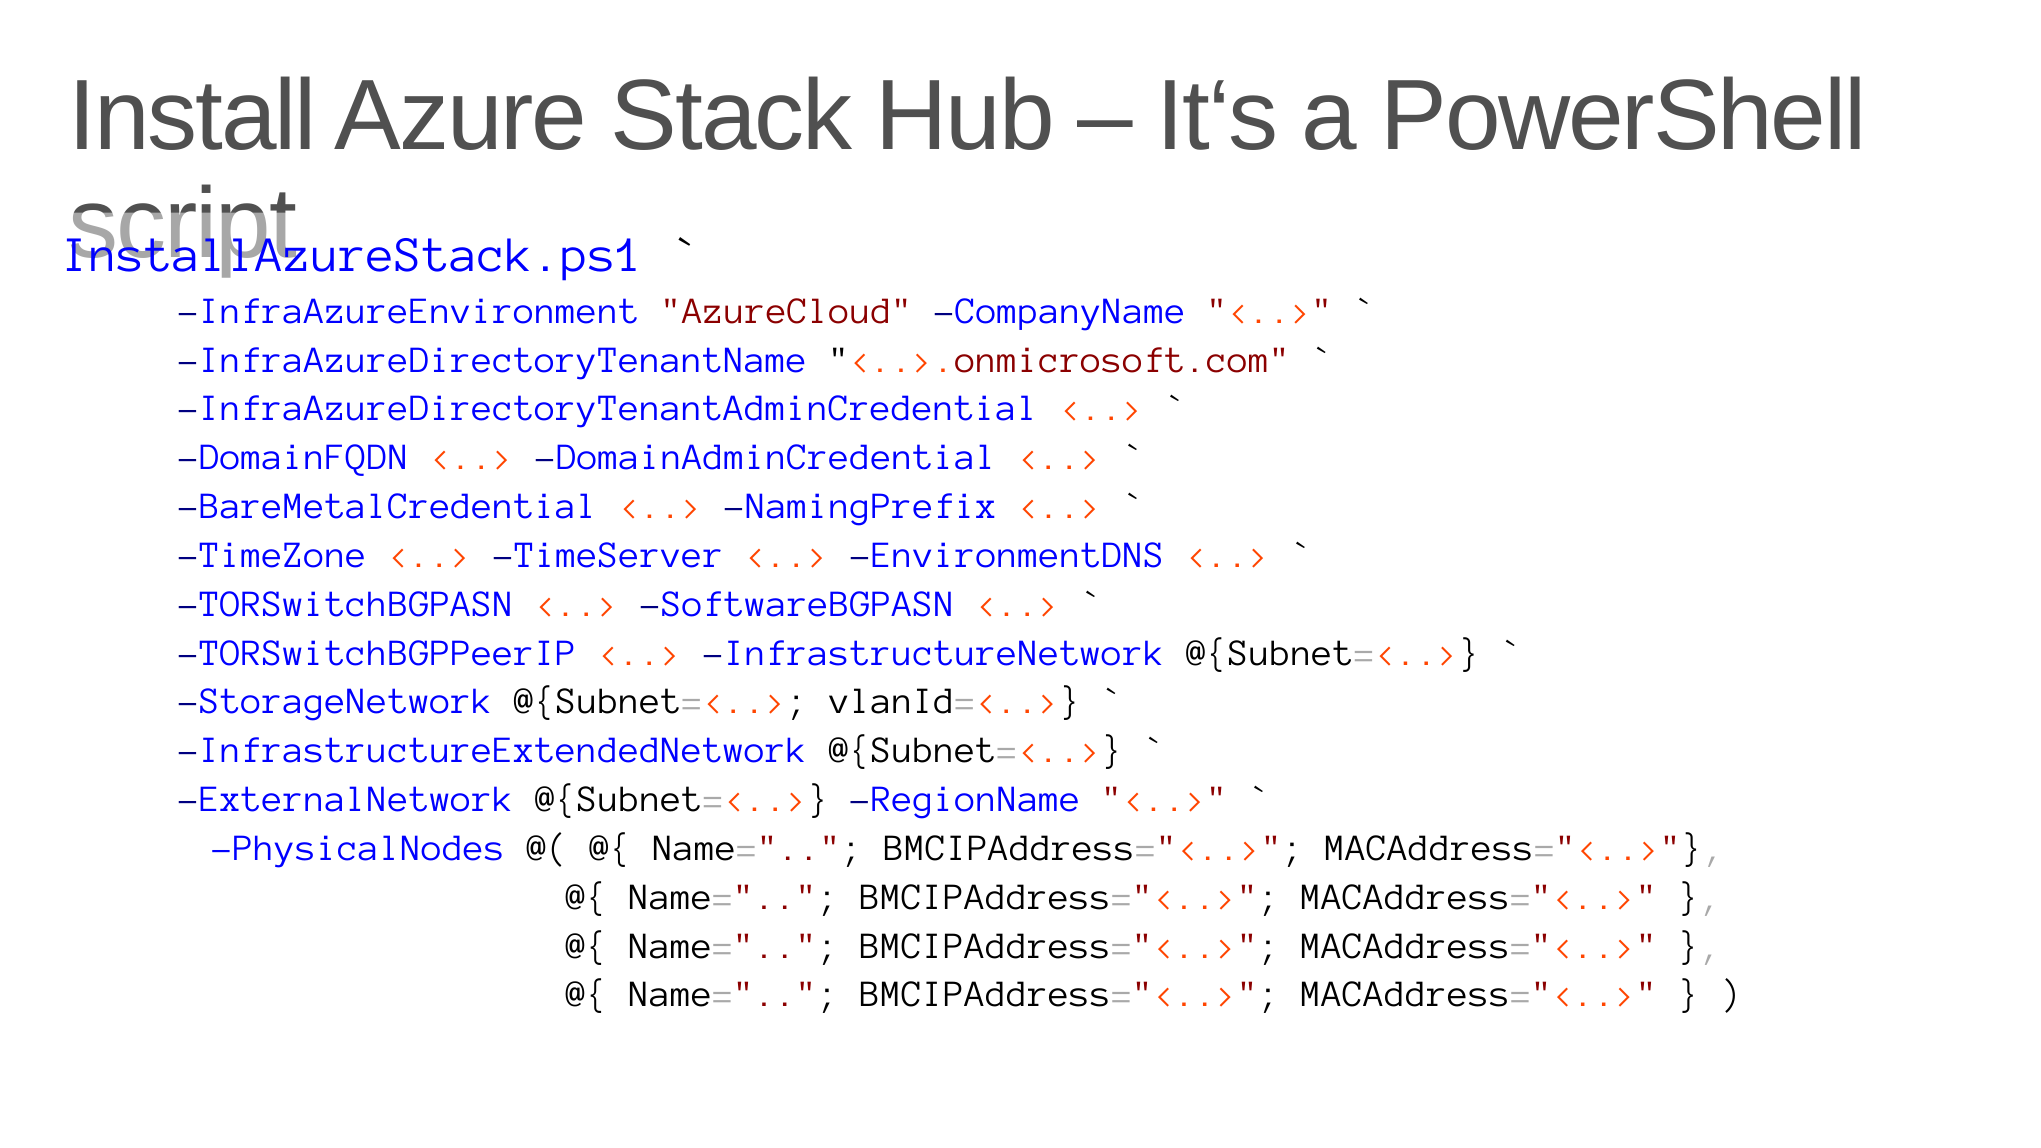

# Install Azure Stack Hub – It‘s a PowerShell script
InstallAzureStack.ps1 `
-InfraAzureEnvironment "AzureCloud" -CompanyName "<..>" `
-InfraAzureDirectoryTenantName "<..>.onmicrosoft.com" `
-InfraAzureDirectoryTenantAdminCredential <..> `
-DomainFQDN <..> -DomainAdminCredential <..> `
-BareMetalCredential <..> -NamingPrefix <..> `
-TimeZone <..> -TimeServer <..> -EnvironmentDNS <..> `
-TORSwitchBGPASN <..> -SoftwareBGPASN <..> `
-TORSwitchBGPPeerIP <..> -InfrastructureNetwork @{Subnet=<..>} `
-StorageNetwork @{Subnet=<..>; vlanId=<..>} `
-InfrastructureExtendedNetwork @{Subnet=<..>} `
-ExternalNetwork @{Subnet=<..>} -RegionName "<..>" `
	-PhysicalNodes @( @{ Name=".."; BMCIPAddress="<..>"; MACAddress="<..>"},
                        @{ Name=".."; BMCIPAddress="<..>"; MACAddress="<..>" },
                        @{ Name=".."; BMCIPAddress="<..>"; MACAddress="<..>" },
                        @{ Name=".."; BMCIPAddress="<..>"; MACAddress="<..>" } )